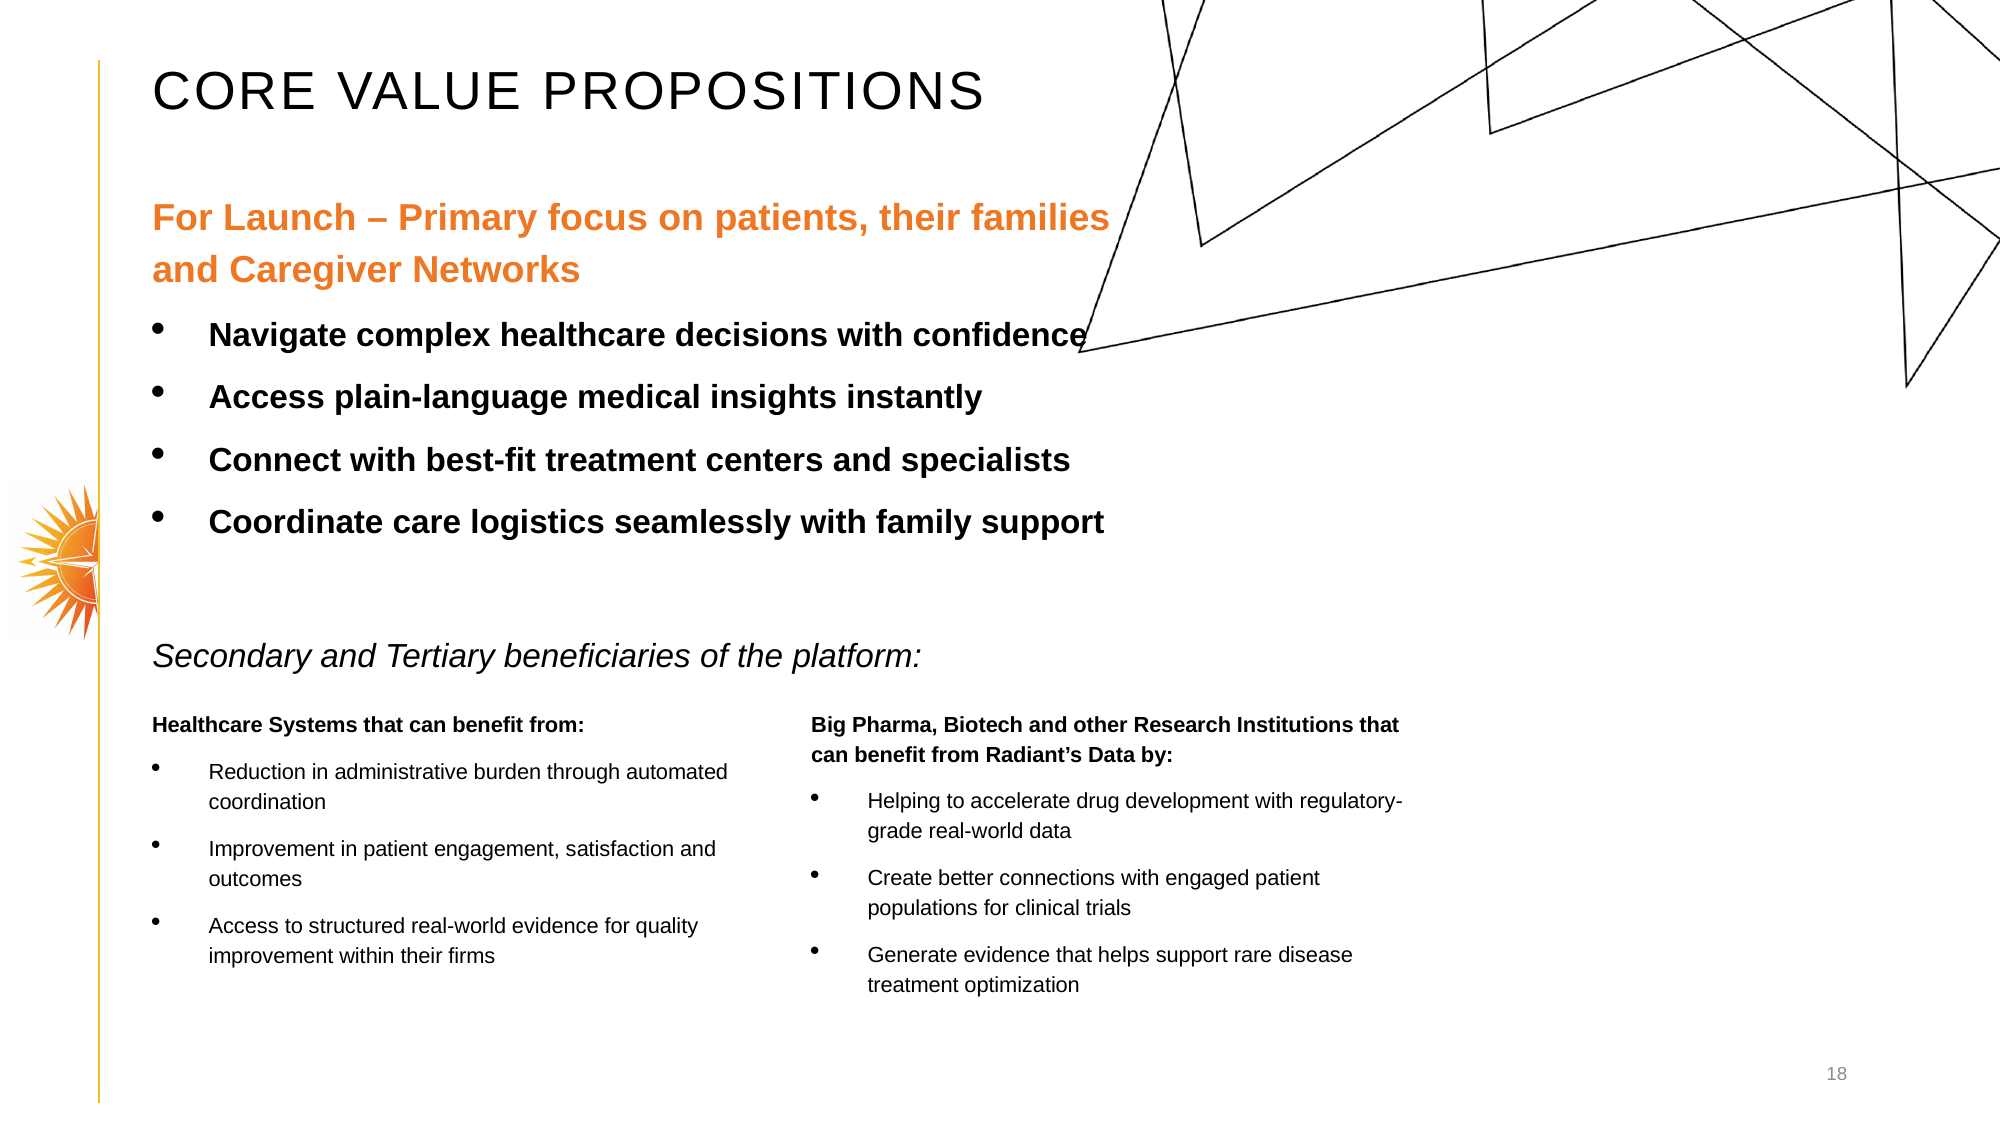

# Core Value Propositions
For Launch – Primary focus on patients, their families and Caregiver Networks
Navigate complex healthcare decisions with confidence
Access plain-language medical insights instantly
Connect with best-fit treatment centers and specialists
Coordinate care logistics seamlessly with family support
Secondary and Tertiary beneficiaries of the platform:
Big Pharma, Biotech and other Research Institutions that can benefit from Radiant’s Data by:
Helping to accelerate drug development with regulatory-grade real-world data
Create better connections with engaged patient populations for clinical trials
Generate evidence that helps support rare disease treatment optimization
Healthcare Systems that can benefit from:
Reduction in administrative burden through automated coordination
Improvement in patient engagement, satisfaction and outcomes
Access to structured real-world evidence for quality improvement within their firms
18